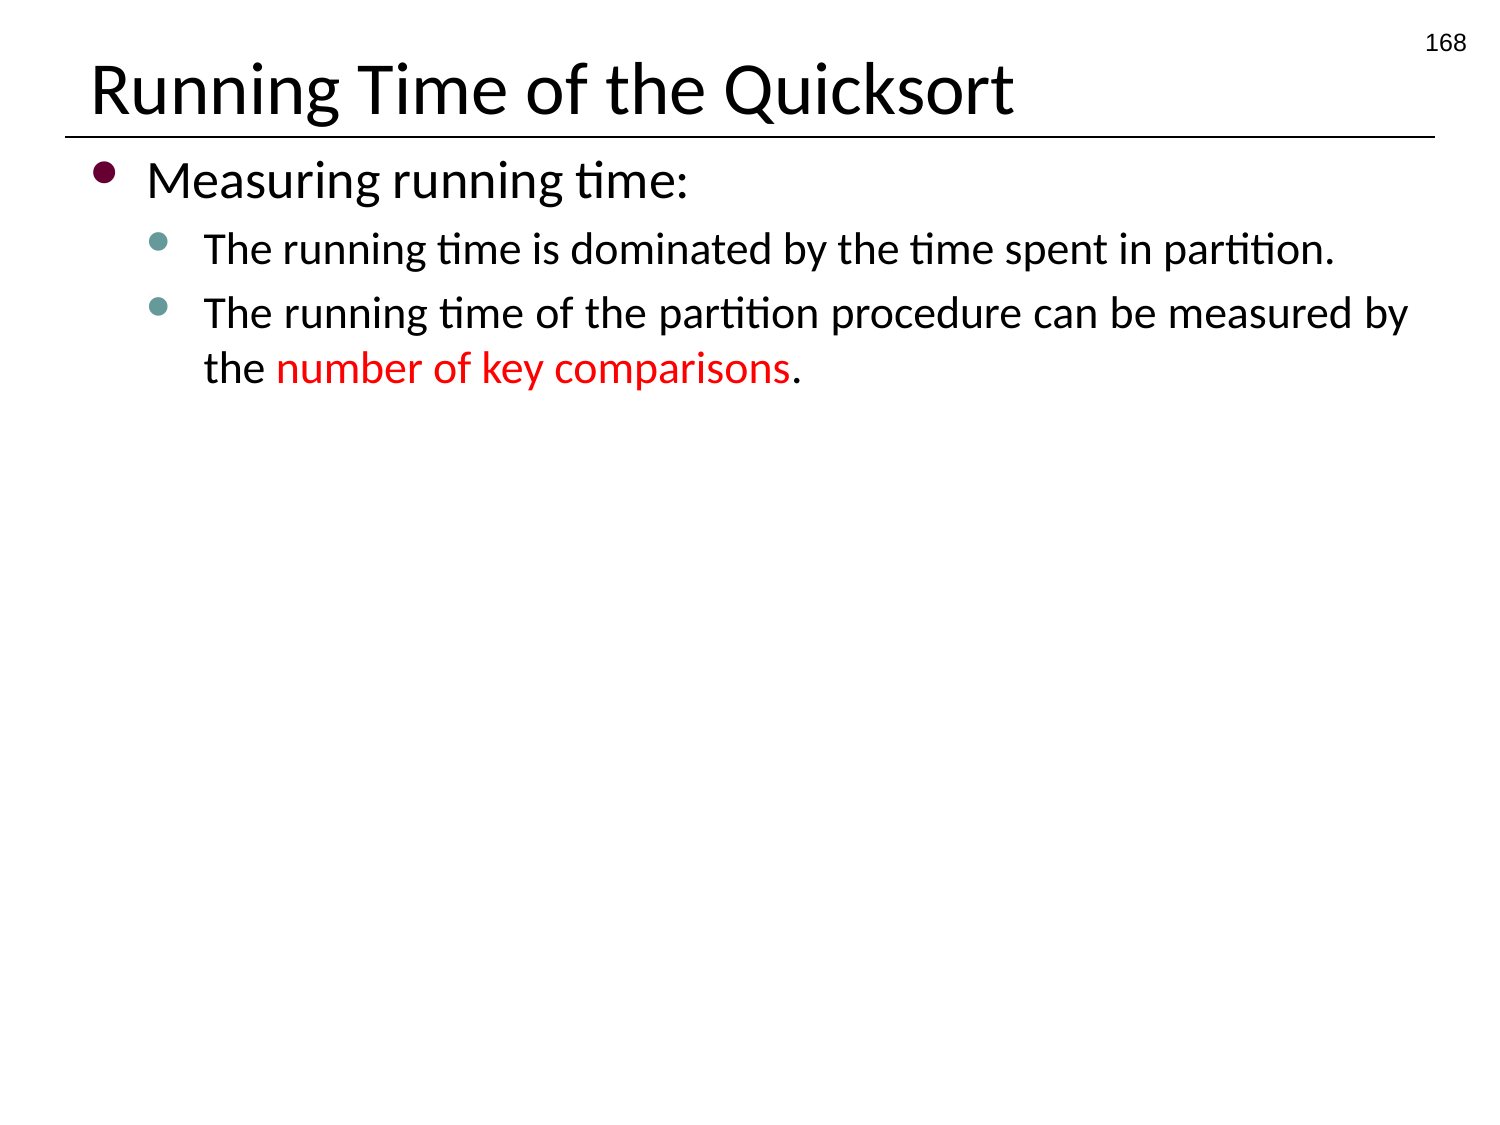

168
# Running Time of the Quicksort
Measuring running time:
The running time is dominated by the time spent in partition.
The running time of the partition procedure can be measured by the number of key comparisons.